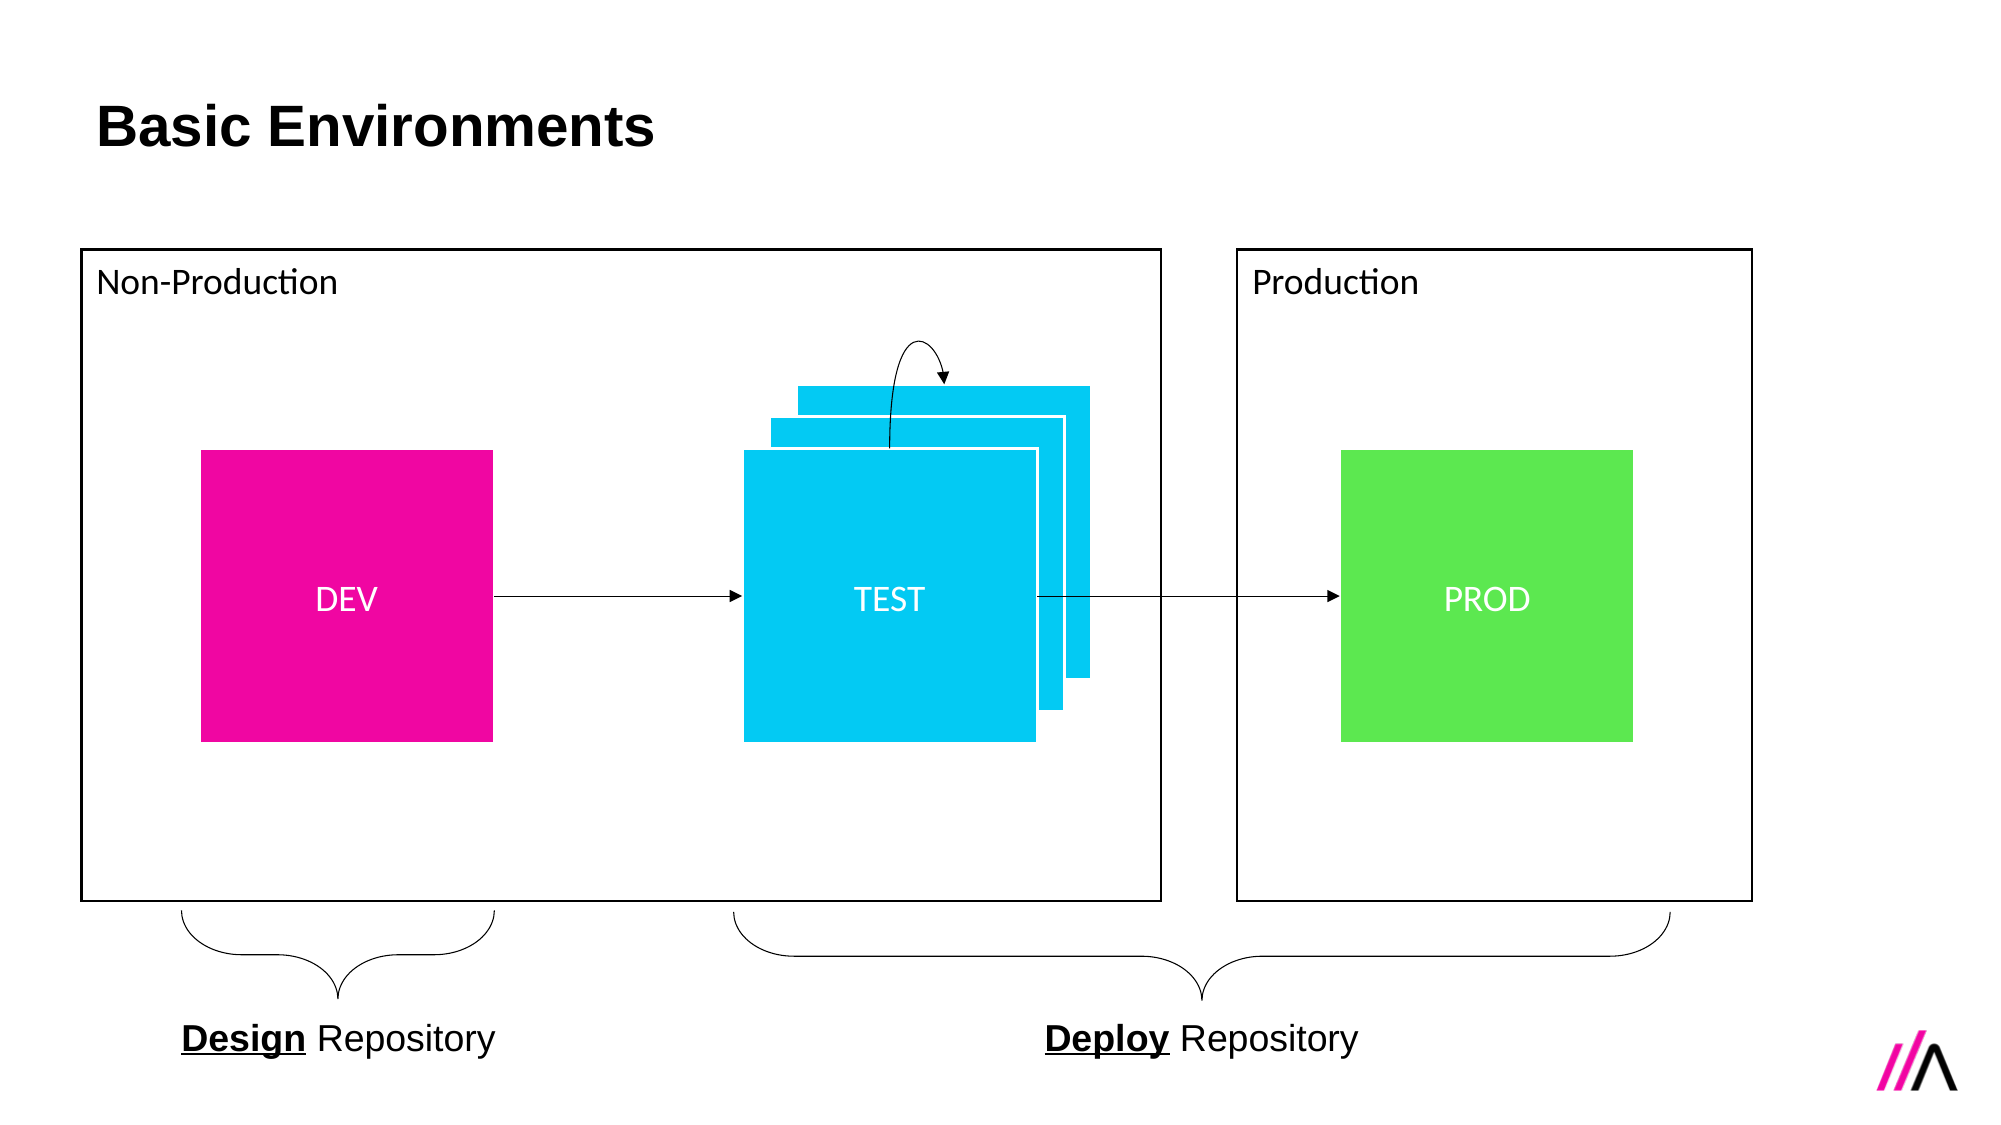

Basic Environments
Production
Non-Production
TEST
TEST
DEV
TEST
PROD

Design Repository
Deploy Repository